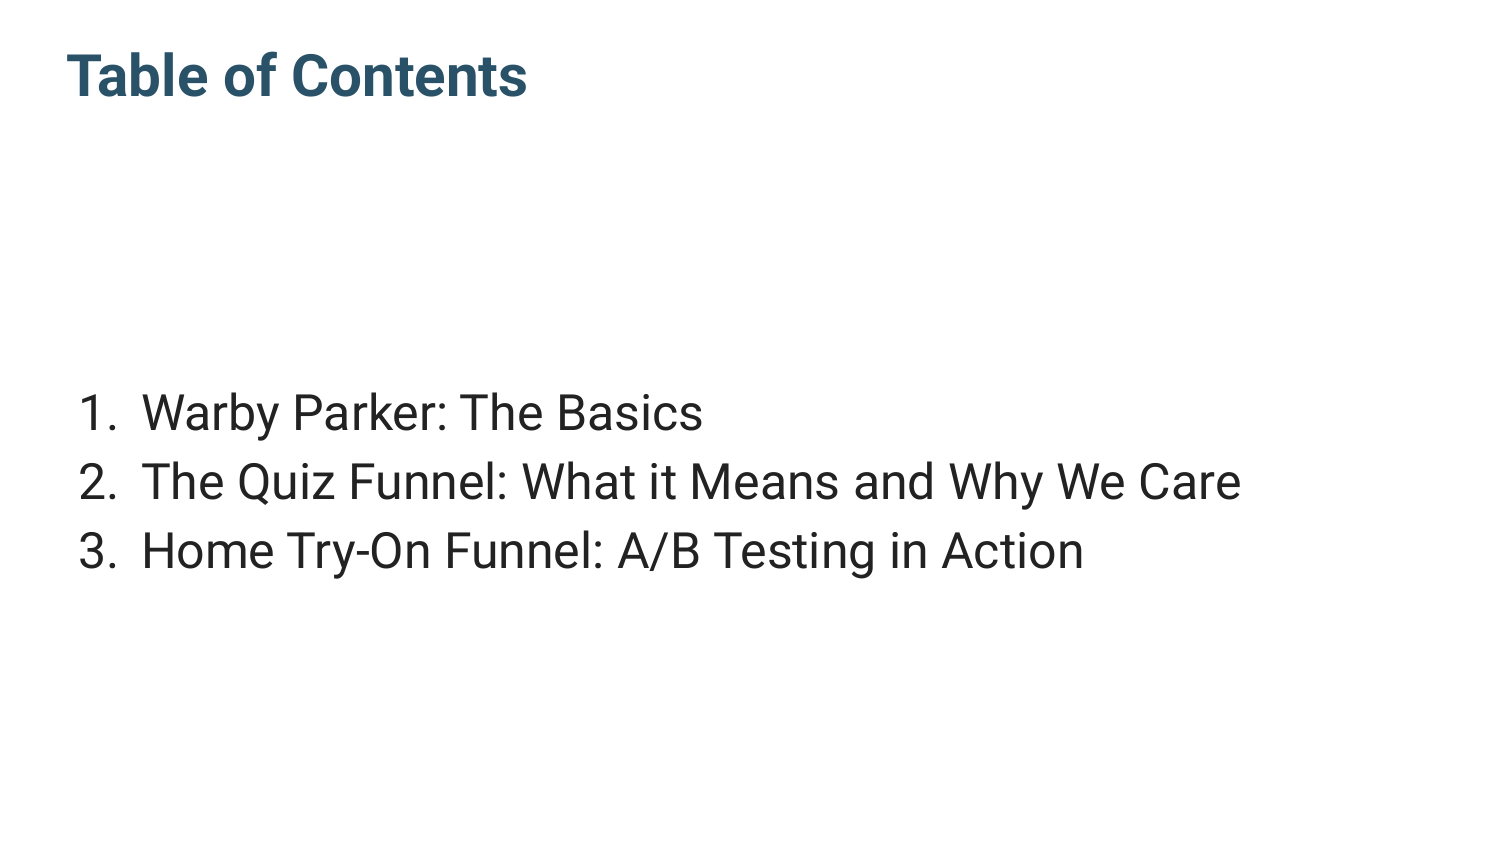

# Table of Contents
Warby Parker: The Basics
The Quiz Funnel: What it Means and Why We Care
Home Try-On Funnel: A/B Testing in Action